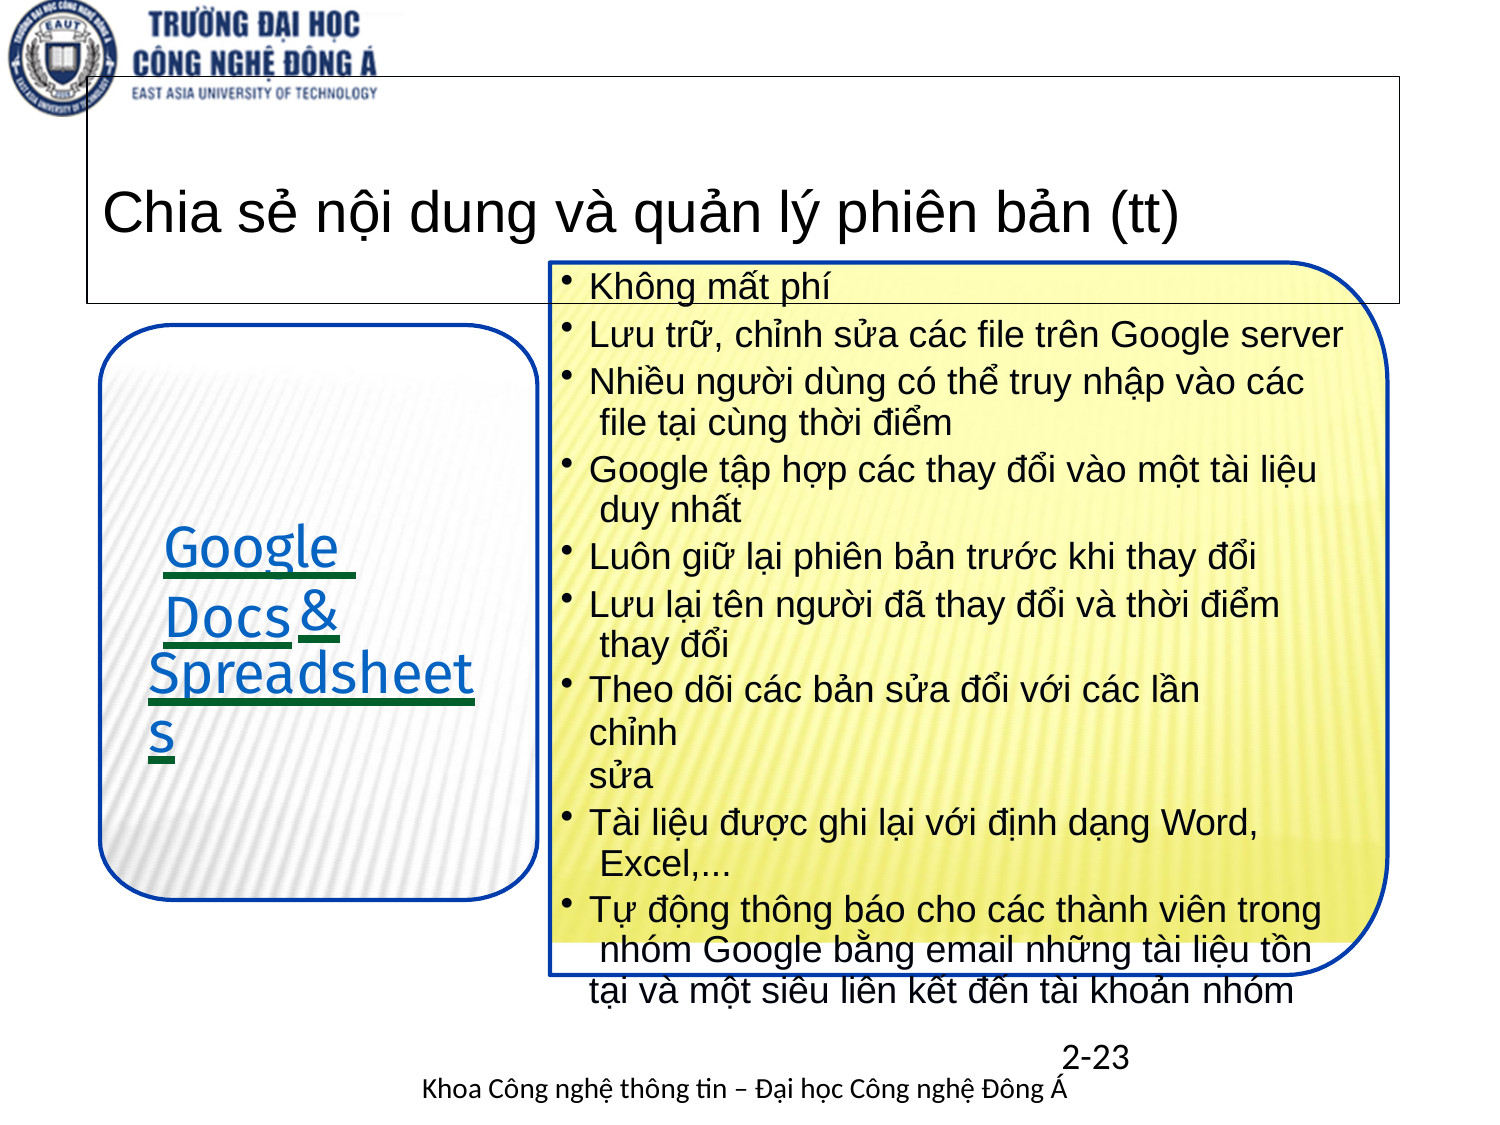

# Chia sẻ nội dung và quản lý phiên bản (tt)
Không mất phí
Lưu trữ, chỉnh sửa các file trên Google server
Nhiều người dùng có thể truy nhập vào các  file tại cùng thời điểm
Google tập hợp các thay đổi vào một tài liệu  duy nhất
Luôn giữ lại phiên bản trước khi thay đổi
Lưu lại tên người đã thay đổi và thời điểm  thay đổi
Theo dõi các bản sửa đổi với các lần chỉnh
sửa
Tài liệu được ghi lại với định dạng Word,  Excel,...
Tự động thông báo cho các thành viên trong  nhóm Google bằng email những tài liệu tồn  tại và một siêu liên kết đến tài khoản nhóm

Google Docs
&
Spreadsheets
2-23